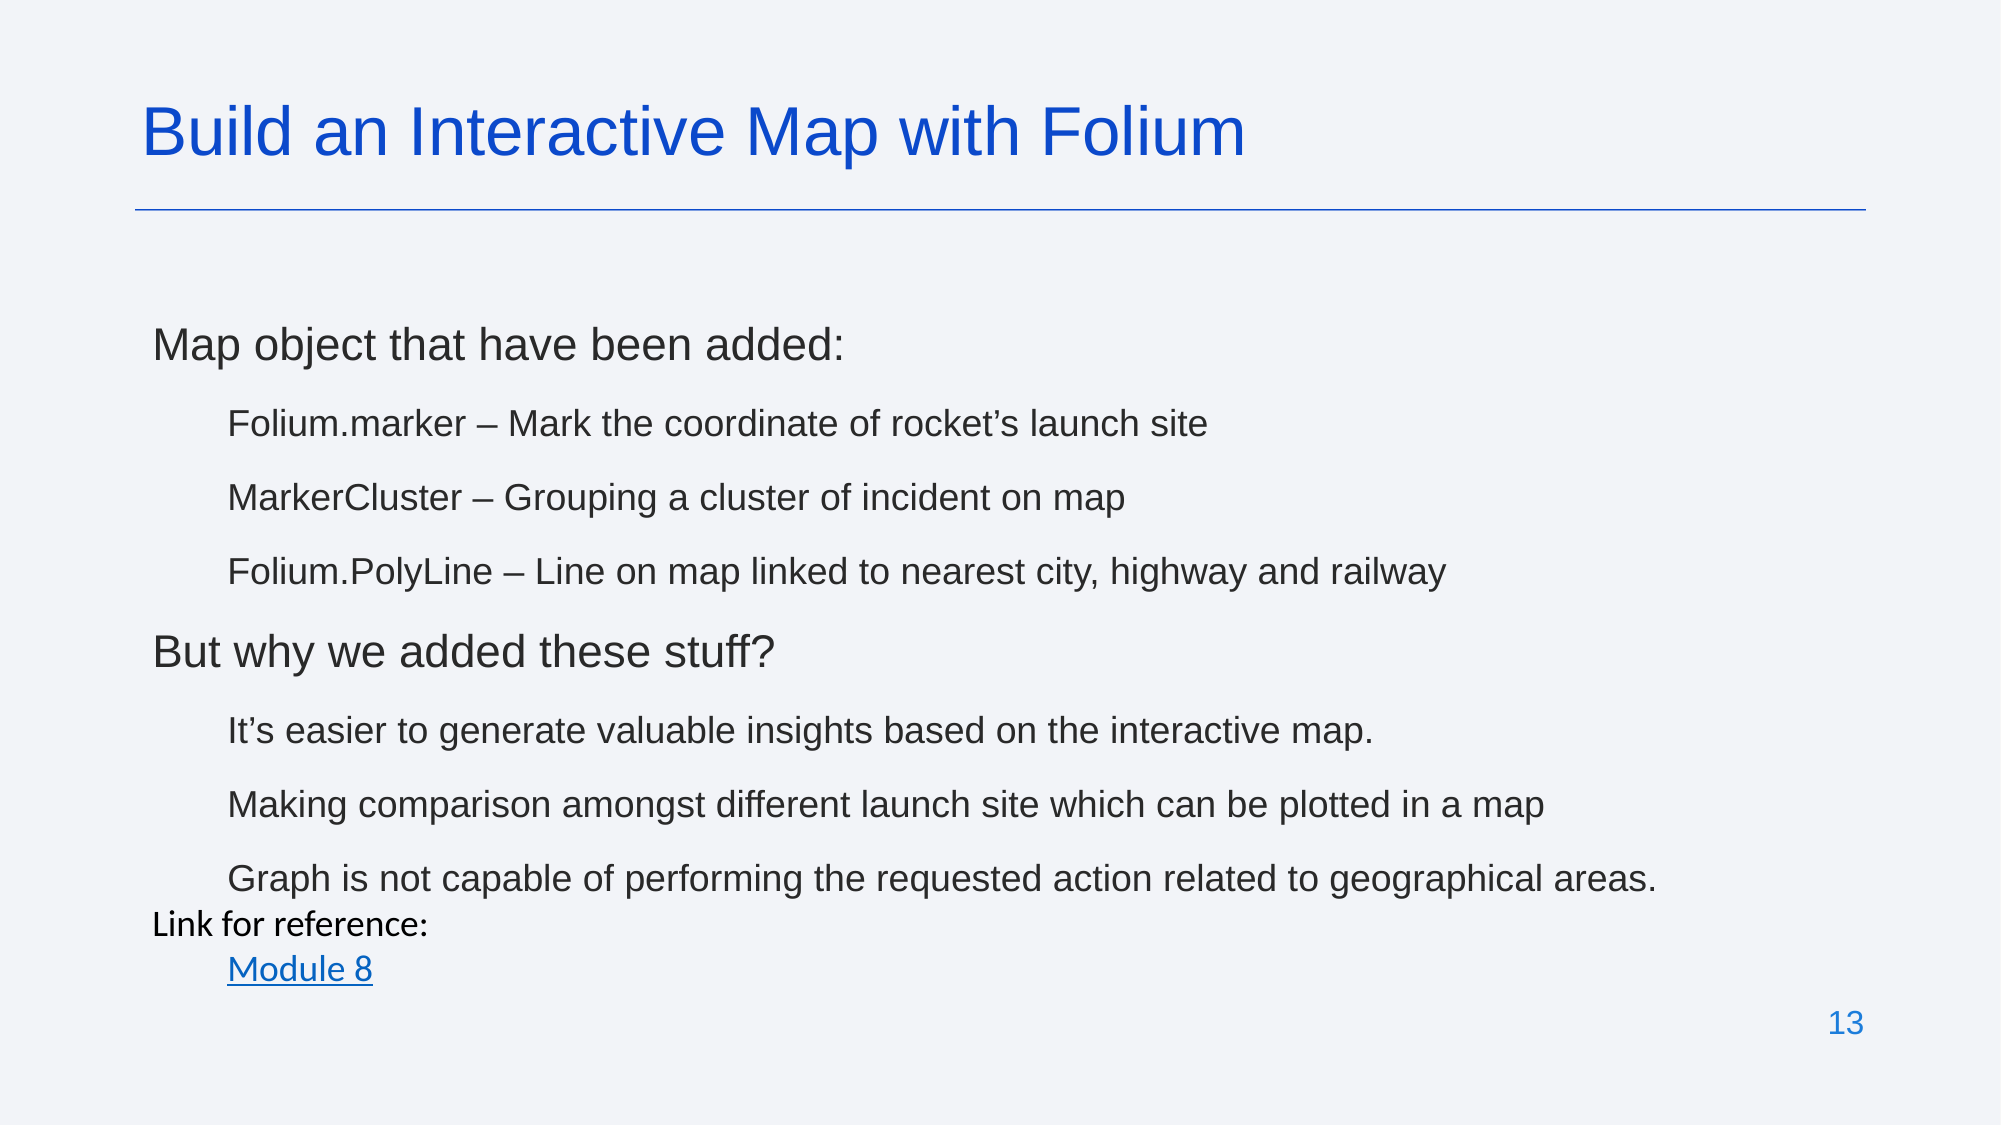

Build an Interactive Map with Folium
Map object that have been added:
Folium.marker – Mark the coordinate of rocket’s launch site
MarkerCluster – Grouping a cluster of incident on map
Folium.PolyLine – Line on map linked to nearest city, highway and railway
But why we added these stuff?
It’s easier to generate valuable insights based on the interactive map.
Making comparison amongst different launch site which can be plotted in a map
Graph is not capable of performing the requested action related to geographical areas.
Link for reference:
Module 8
13